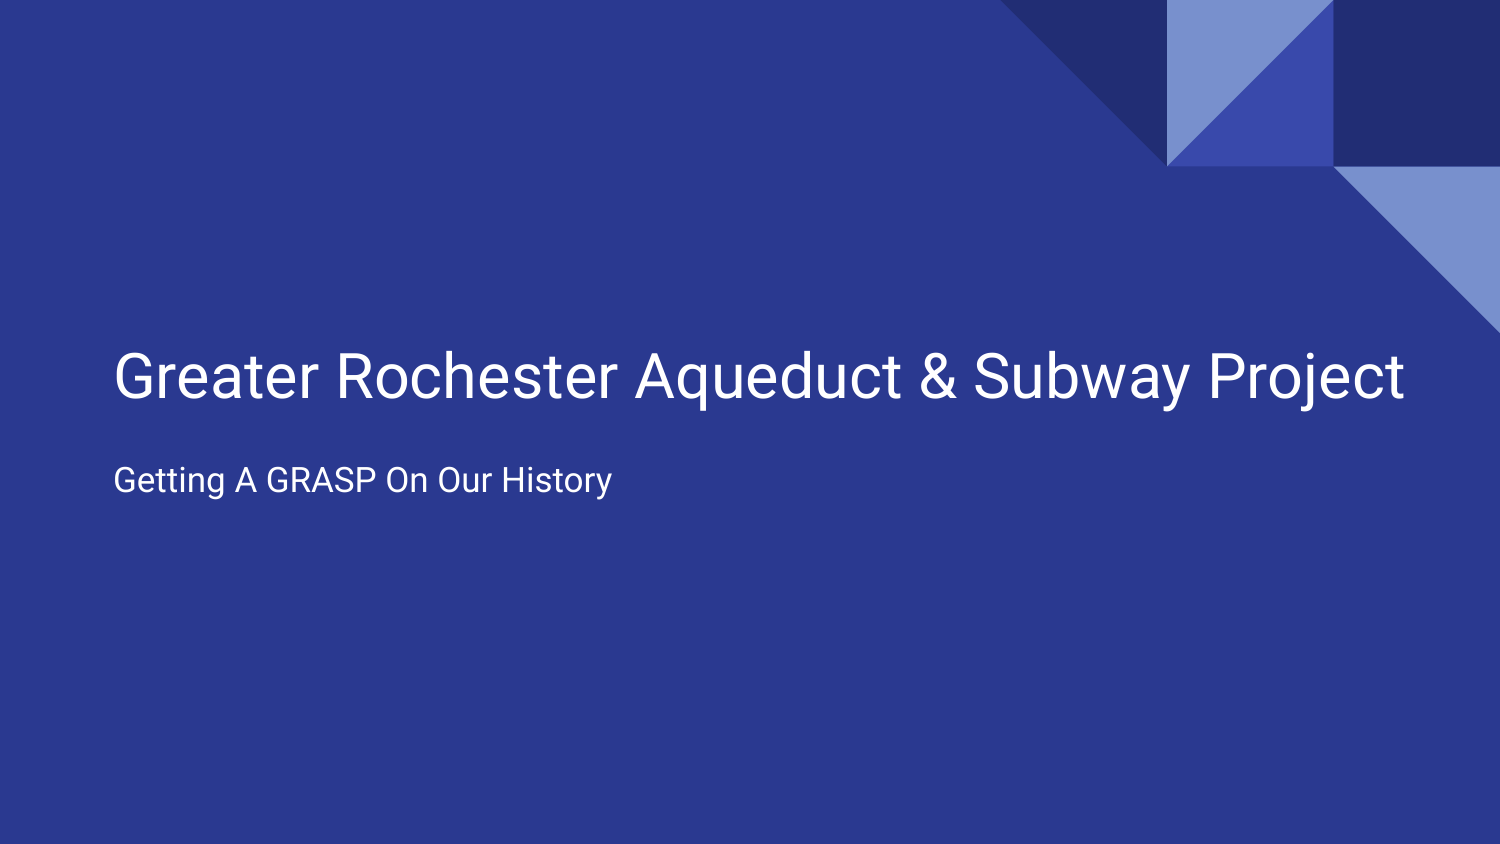

# Greater Rochester Aqueduct & Subway Project
Getting A GRASP On Our History